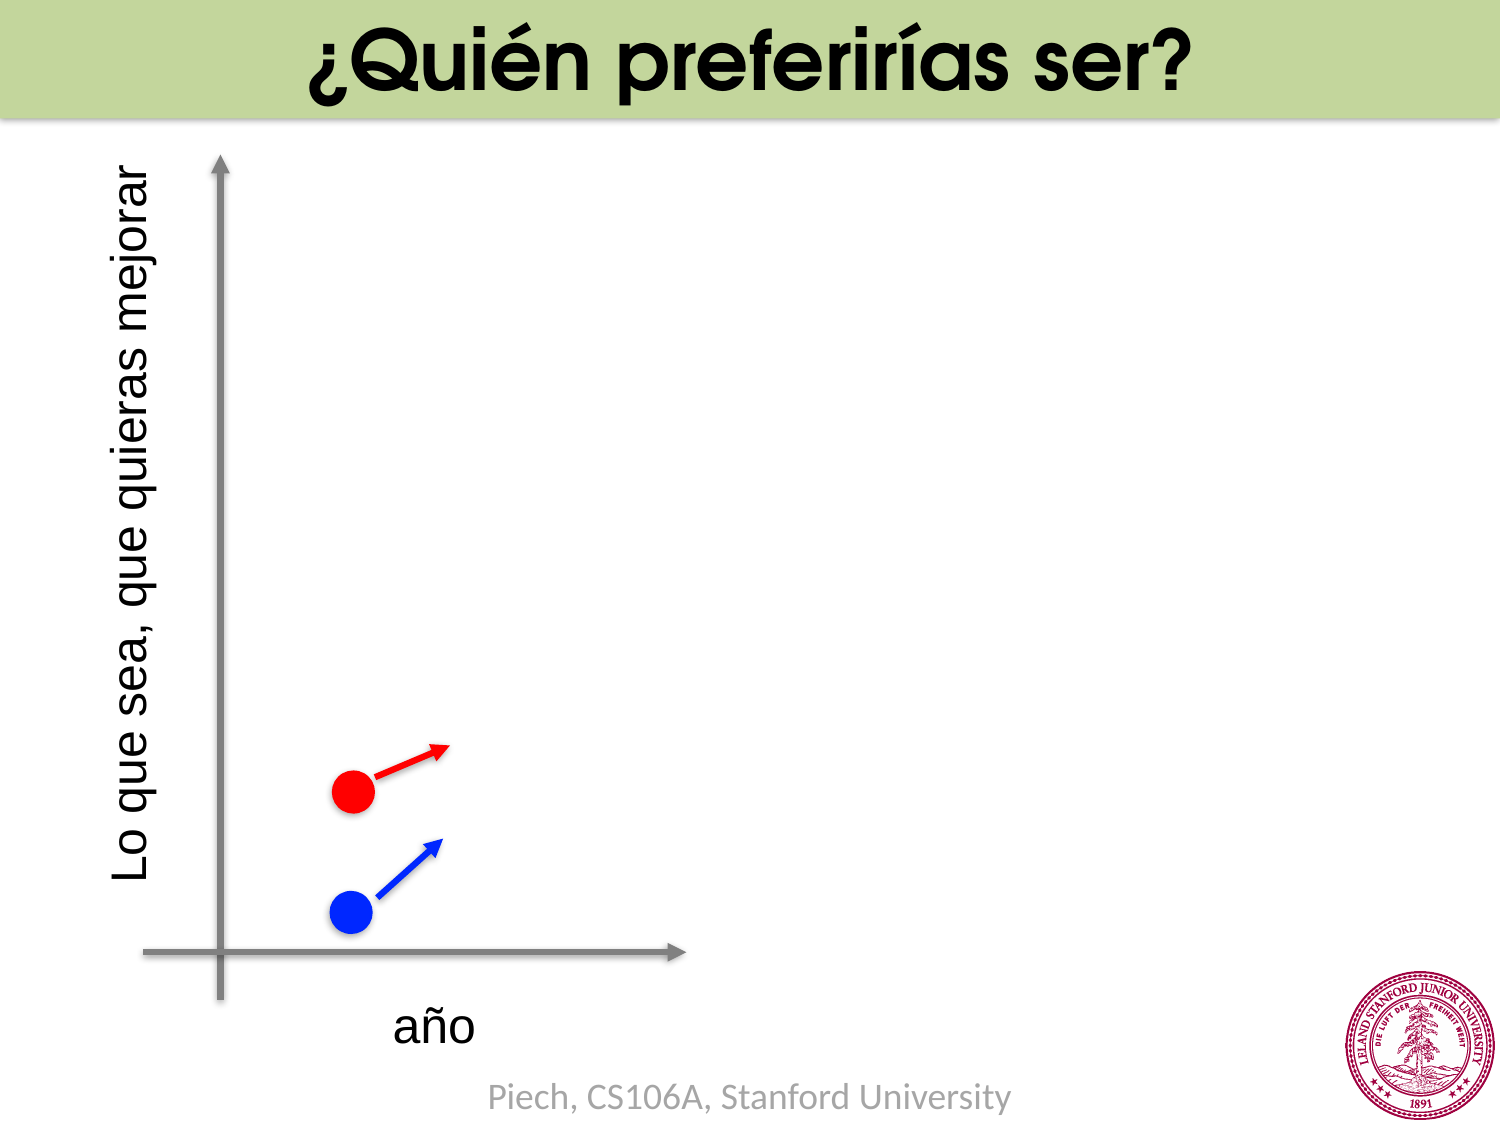

¿Quién preferirías ser?
Lo que sea, que quieras mejorar

año